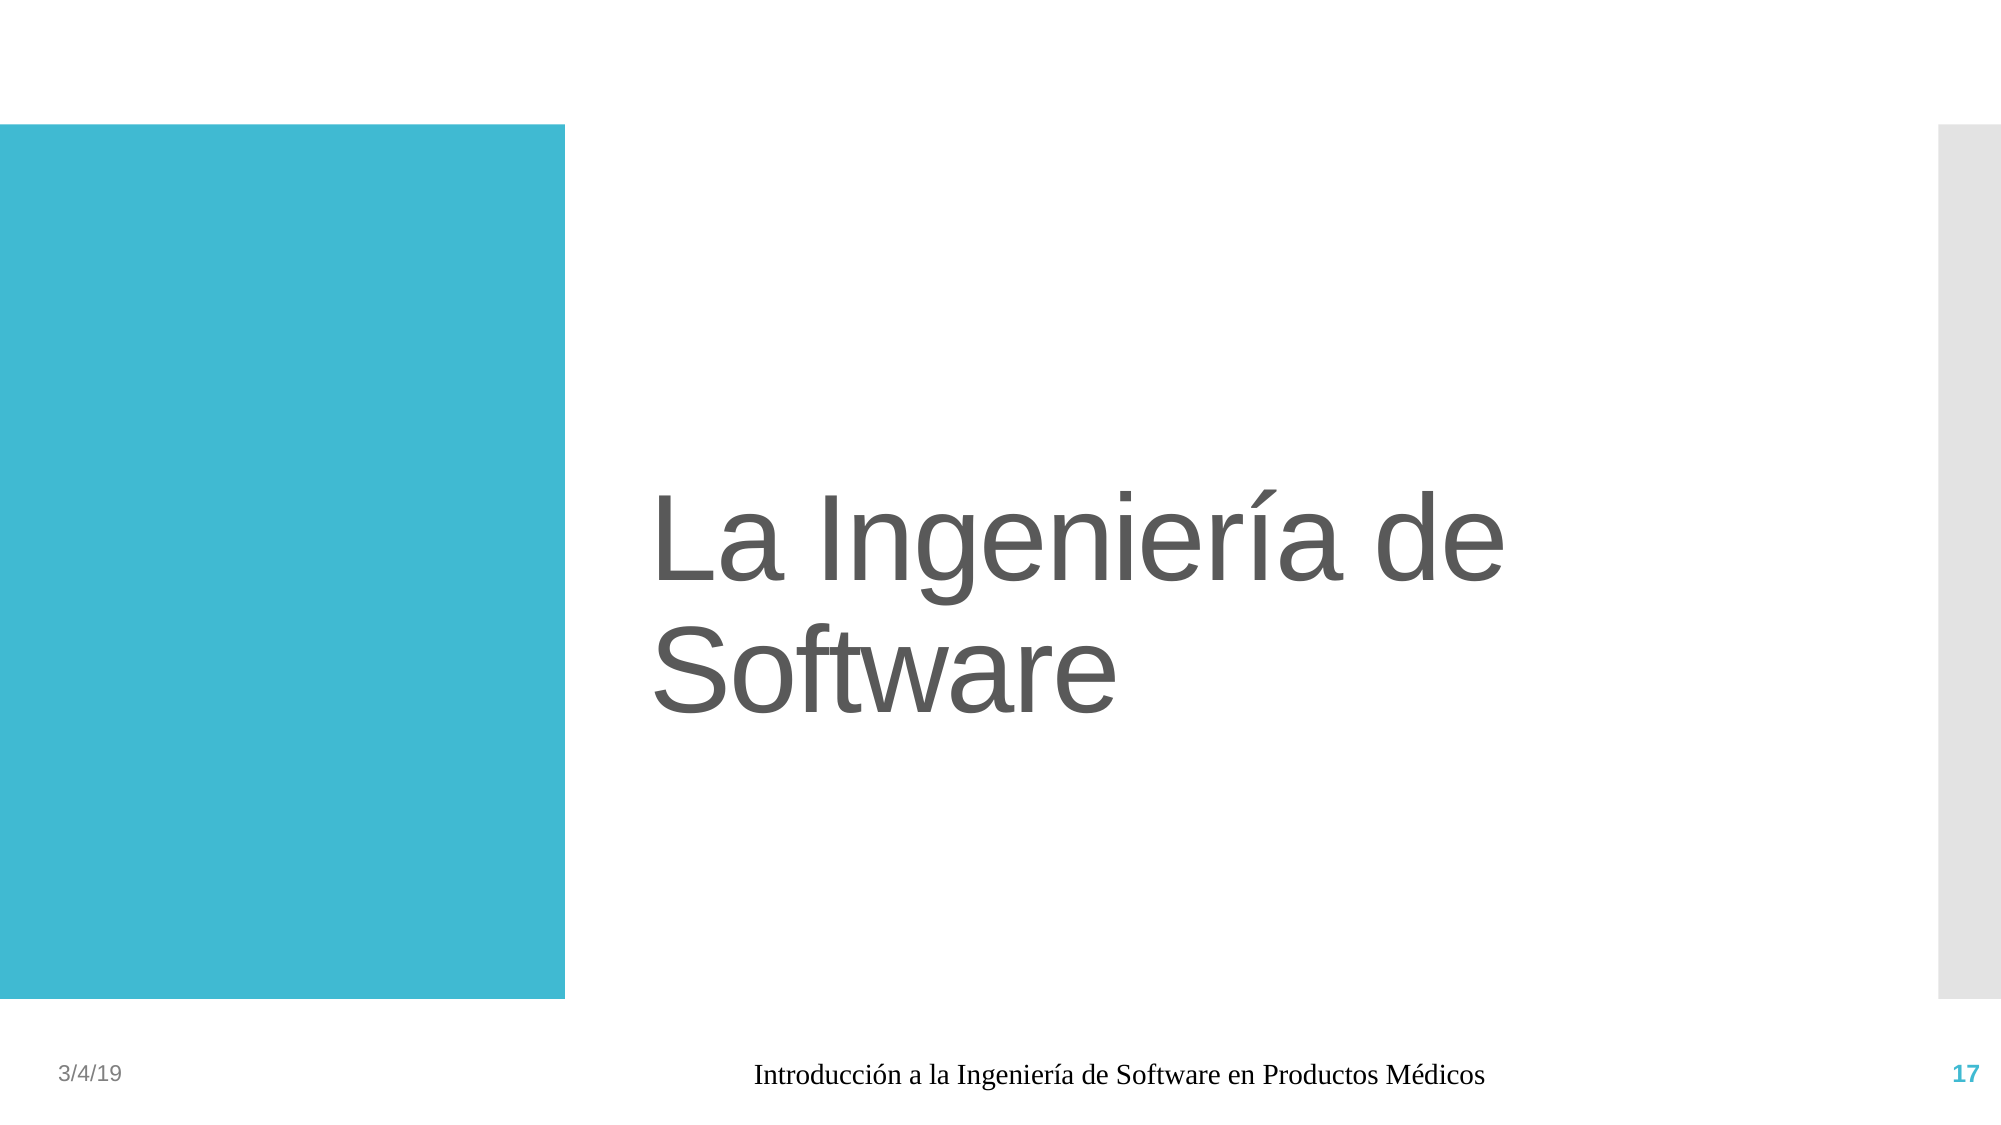

# La Ingeniería de Software

3/4/19
Introducción a la Ingeniería de Software en Productos Médicos
17